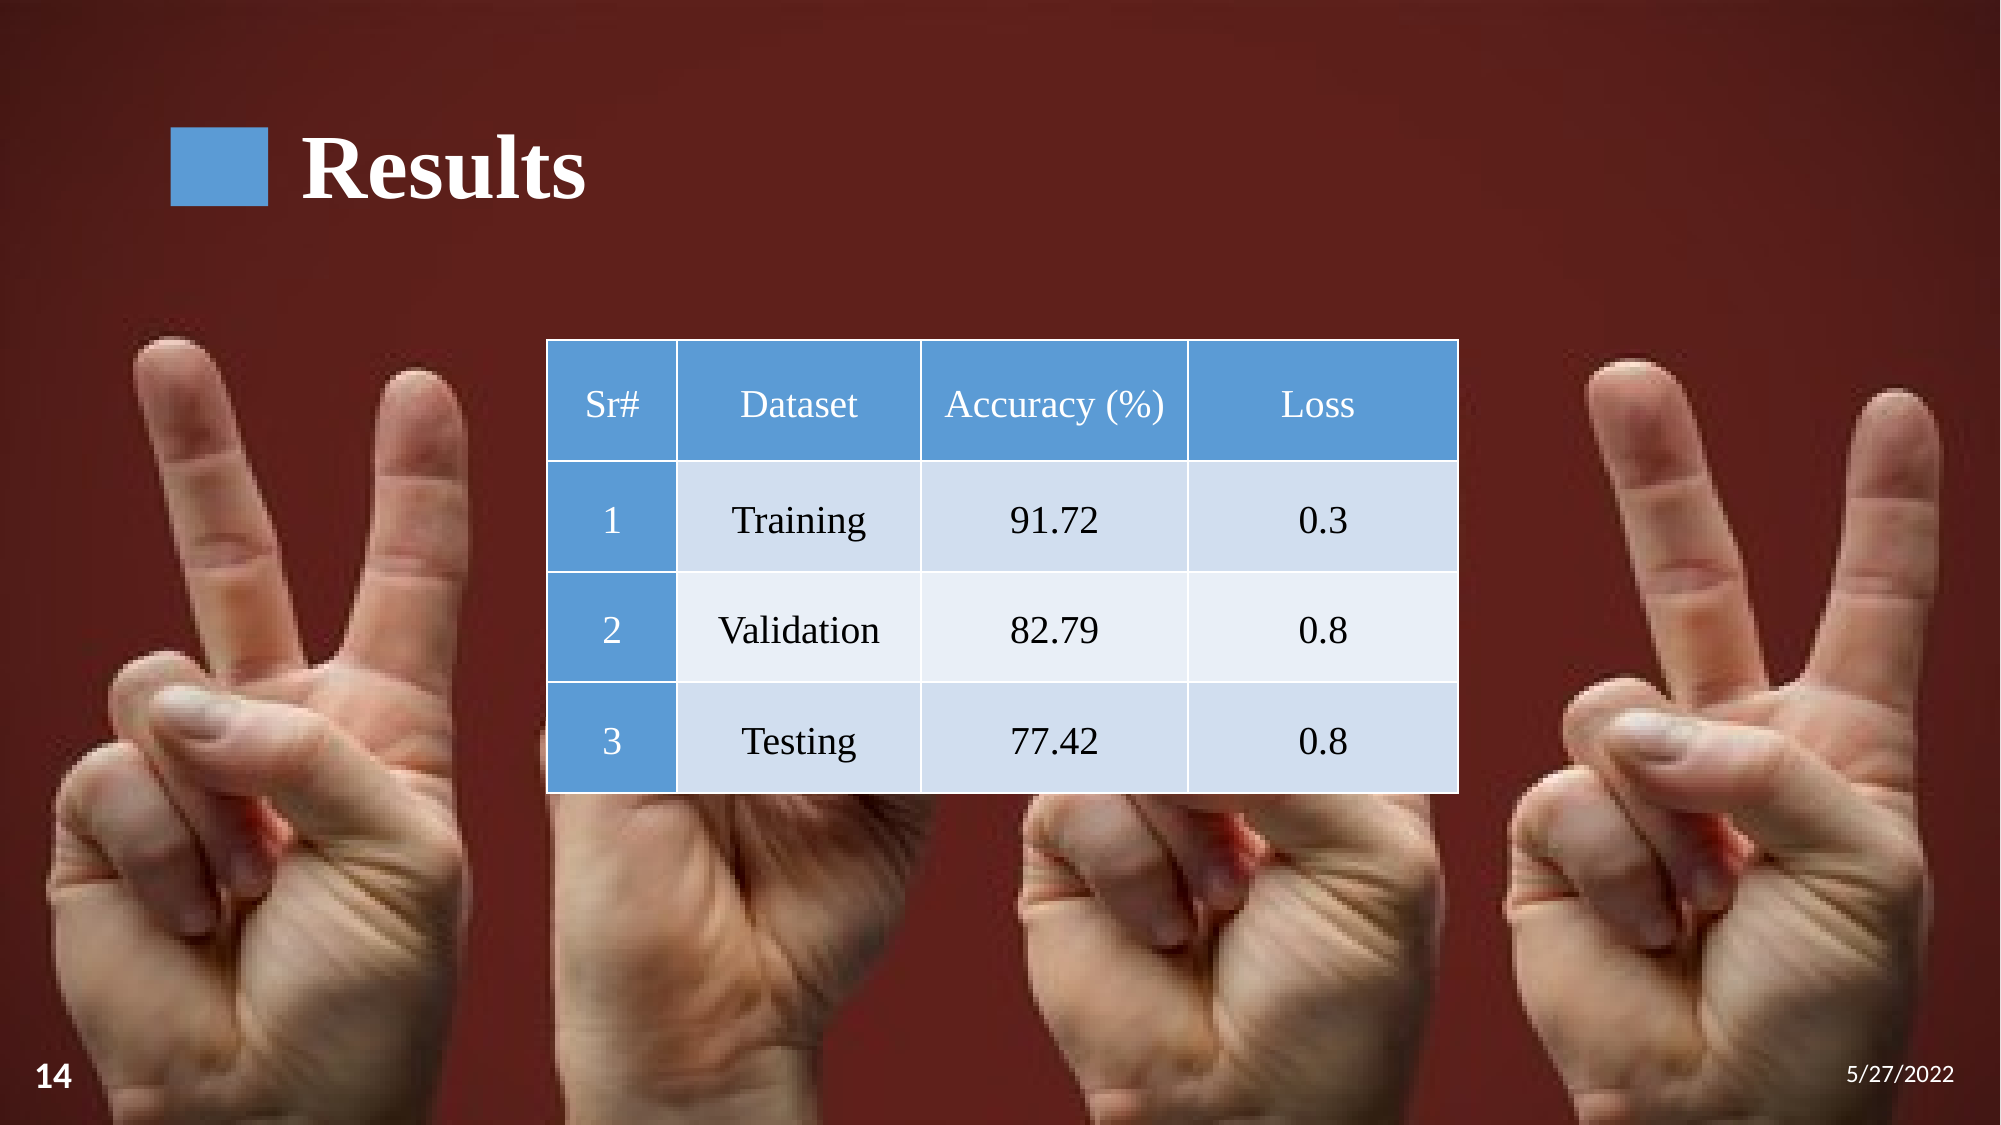

# Results

| Sr# | Dataset | Accuracy (%) | Loss |
| --- | --- | --- | --- |
| 1 | Training | 91.72 | 0.3 |
| 2 | Validation | 82.79 | 0.8 |
| 3 | Testing | 77.42 | 0.8 |
5/27/2022
14